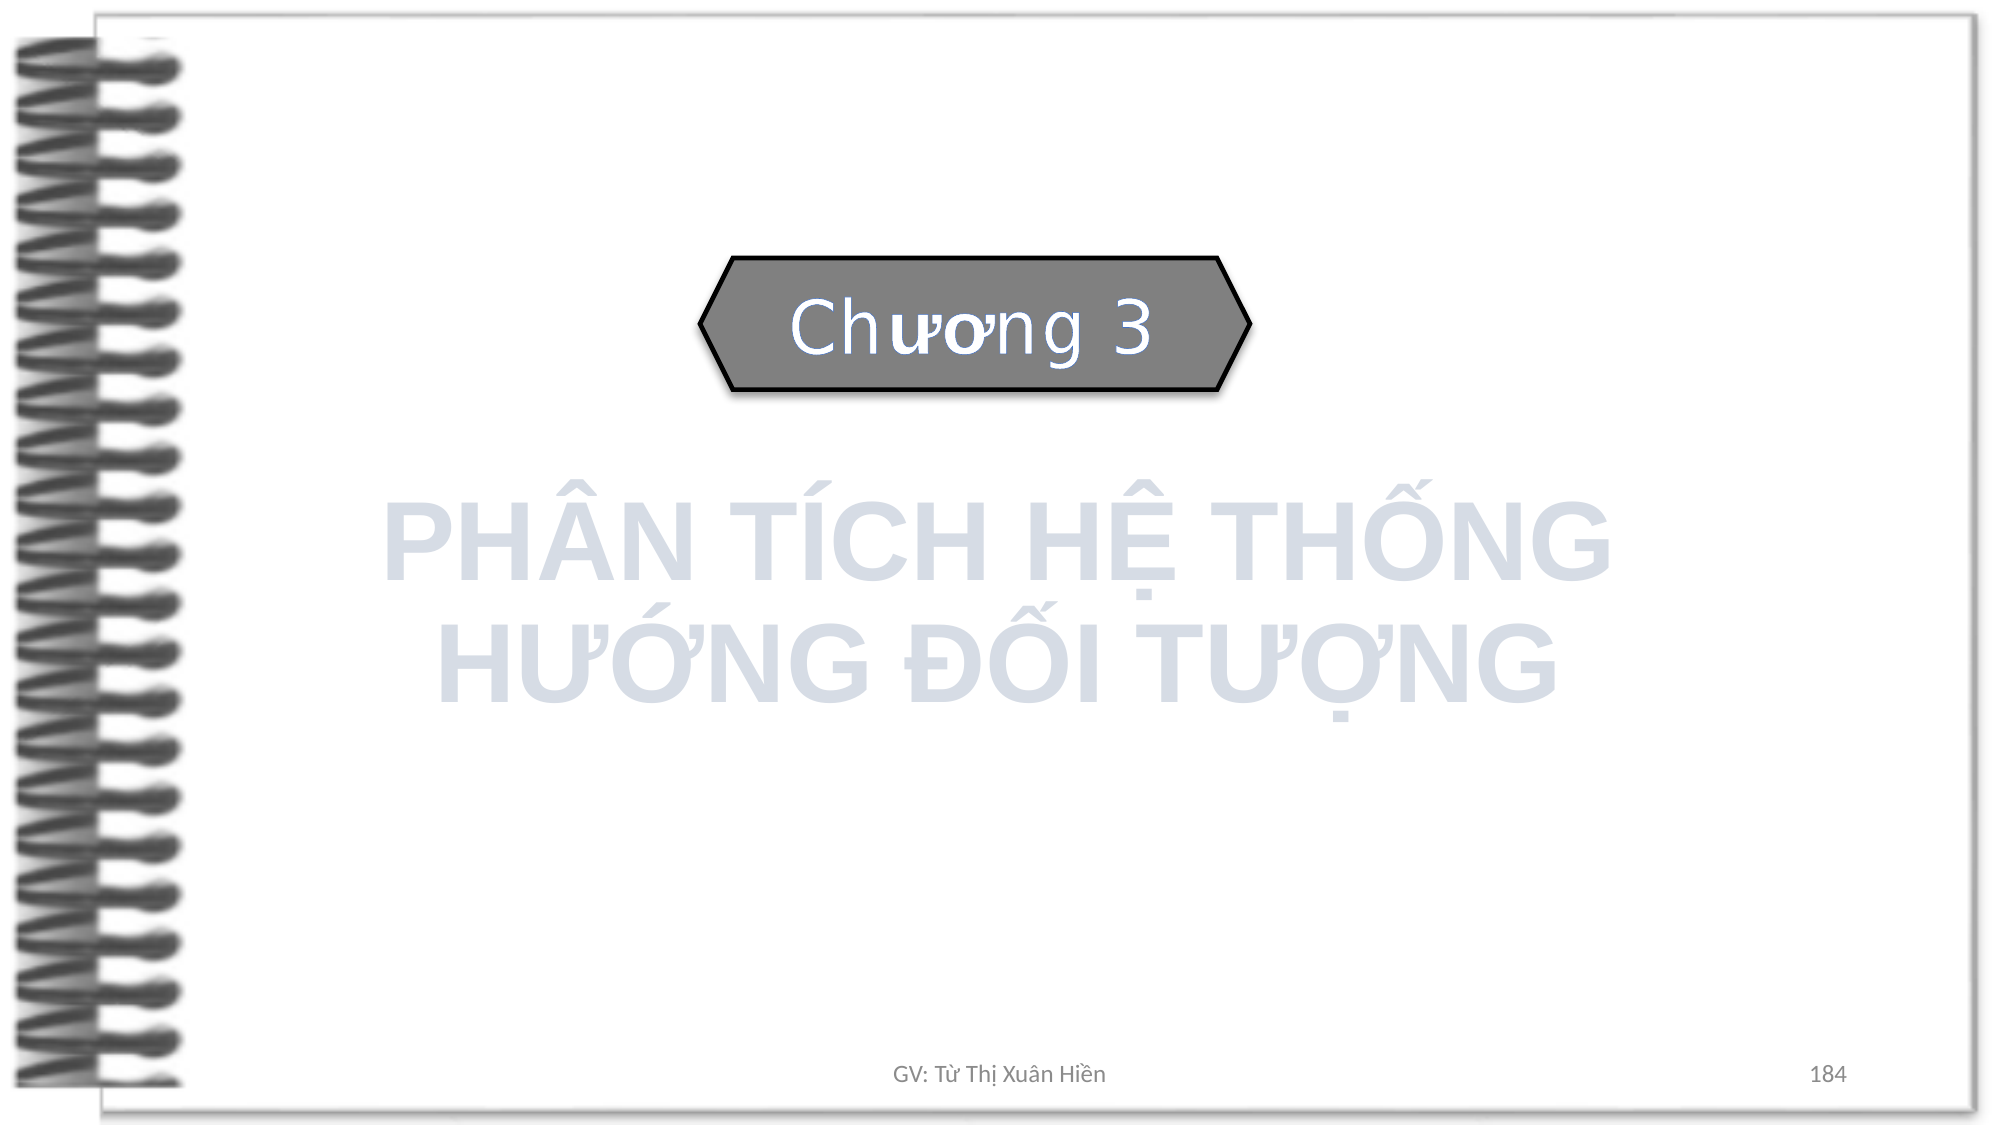

Chương 3
# PHÂN TÍCH HỆ THỐNG HƯỚNG ĐỐI TƯỢNG
GV: Từ Thị Xuân Hiền
184